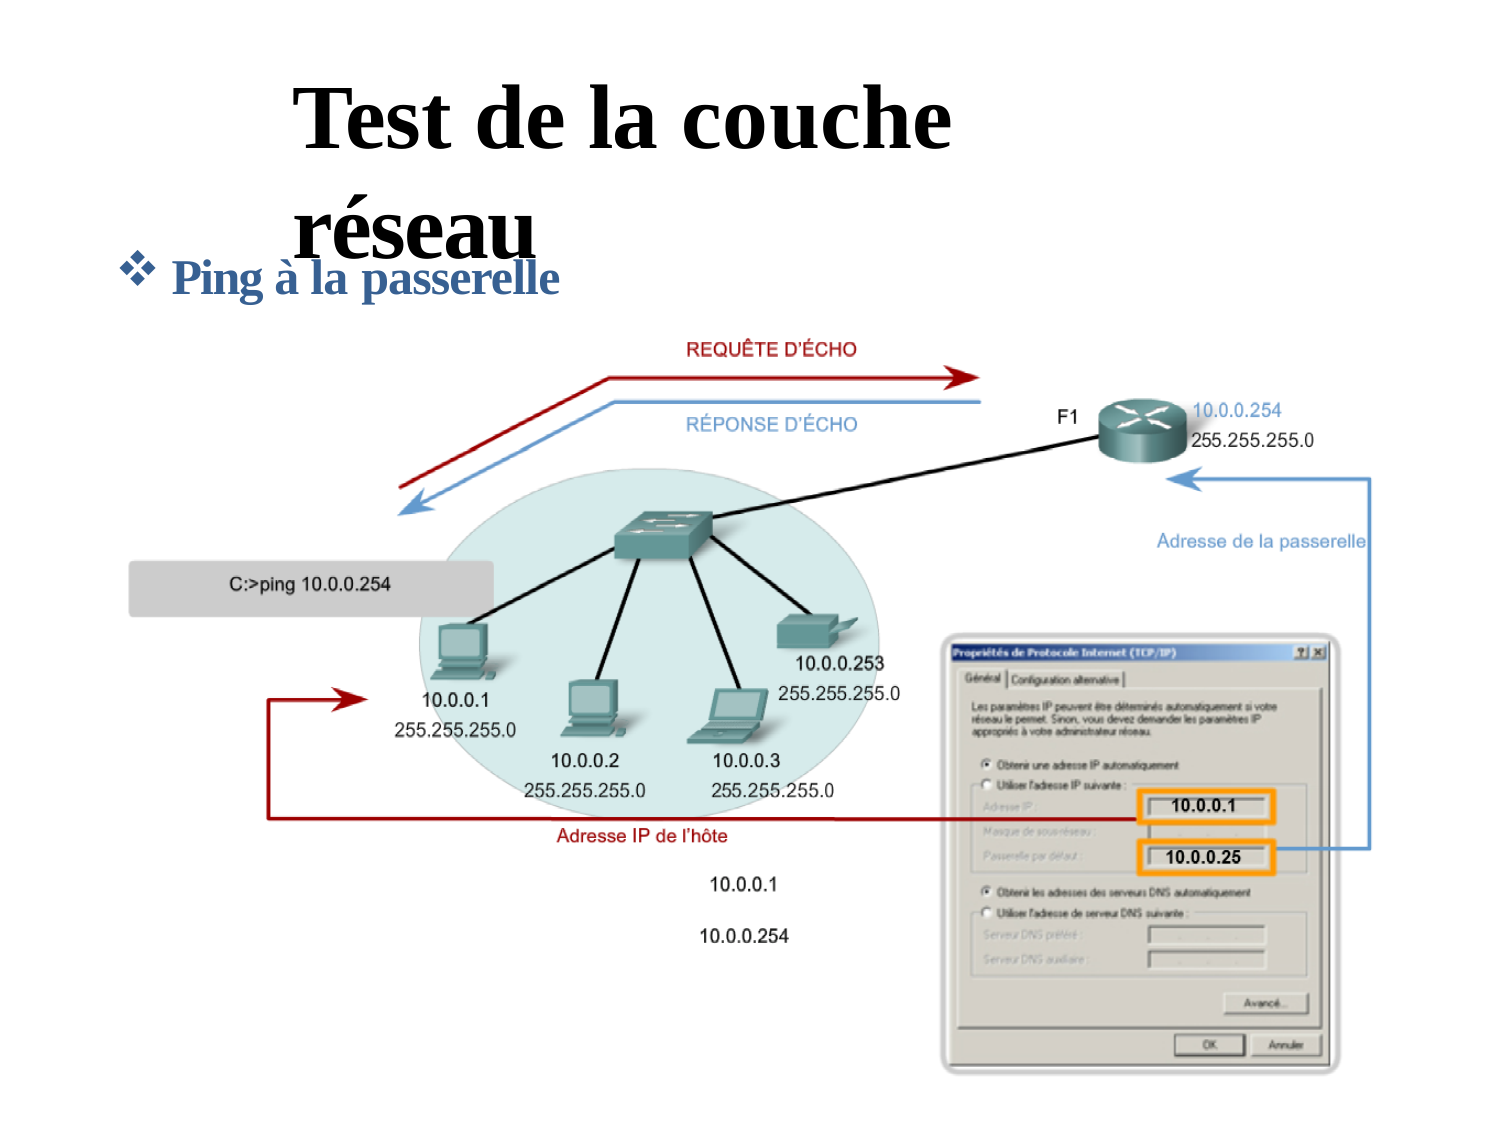

# Test de la couche réseau
Ping à la passerelle